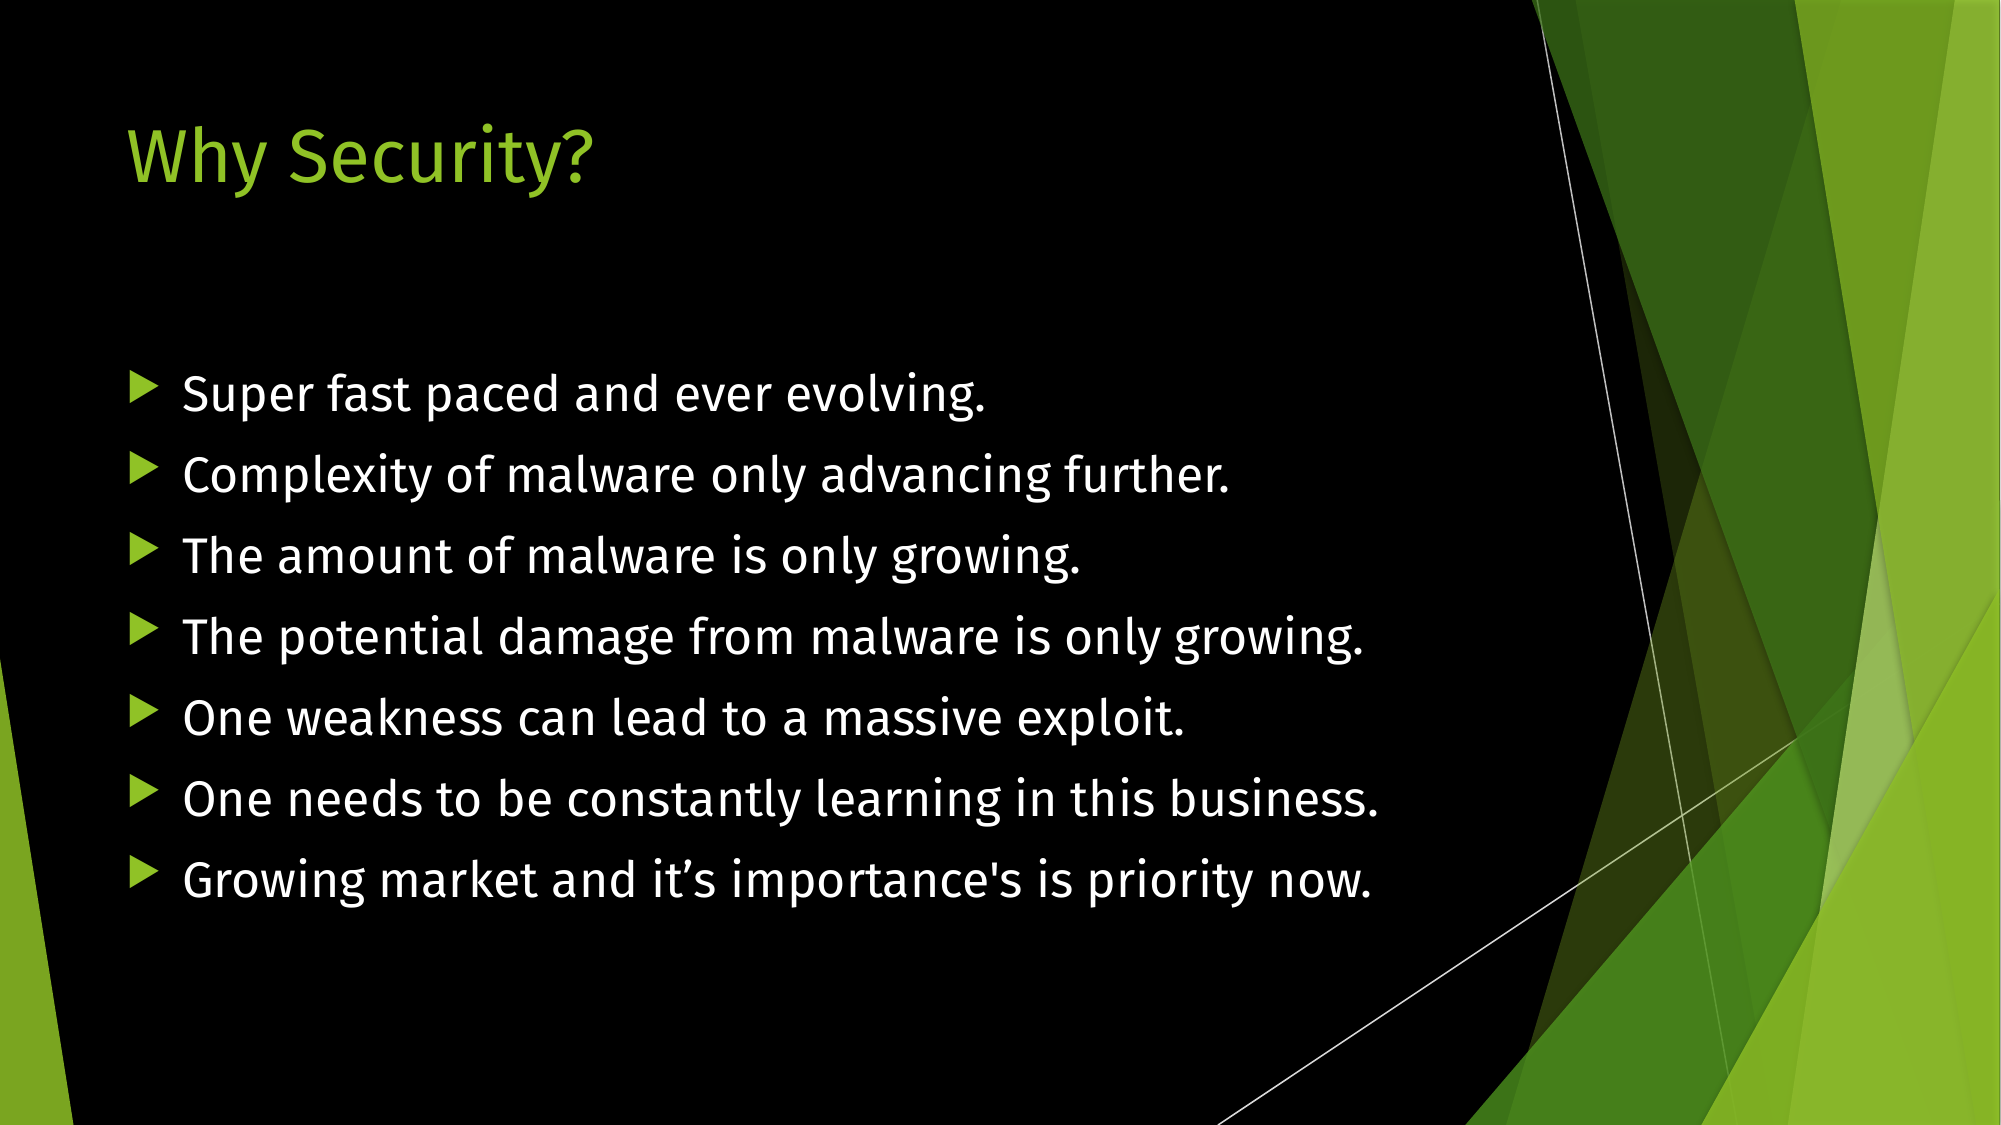

# Why Security?
Super fast paced and ever evolving.
Complexity of malware only advancing further.
The amount of malware is only growing.
The potential damage from malware is only growing.
One weakness can lead to a massive exploit.
One needs to be constantly learning in this business.
Growing market and it’s importance's is priority now.